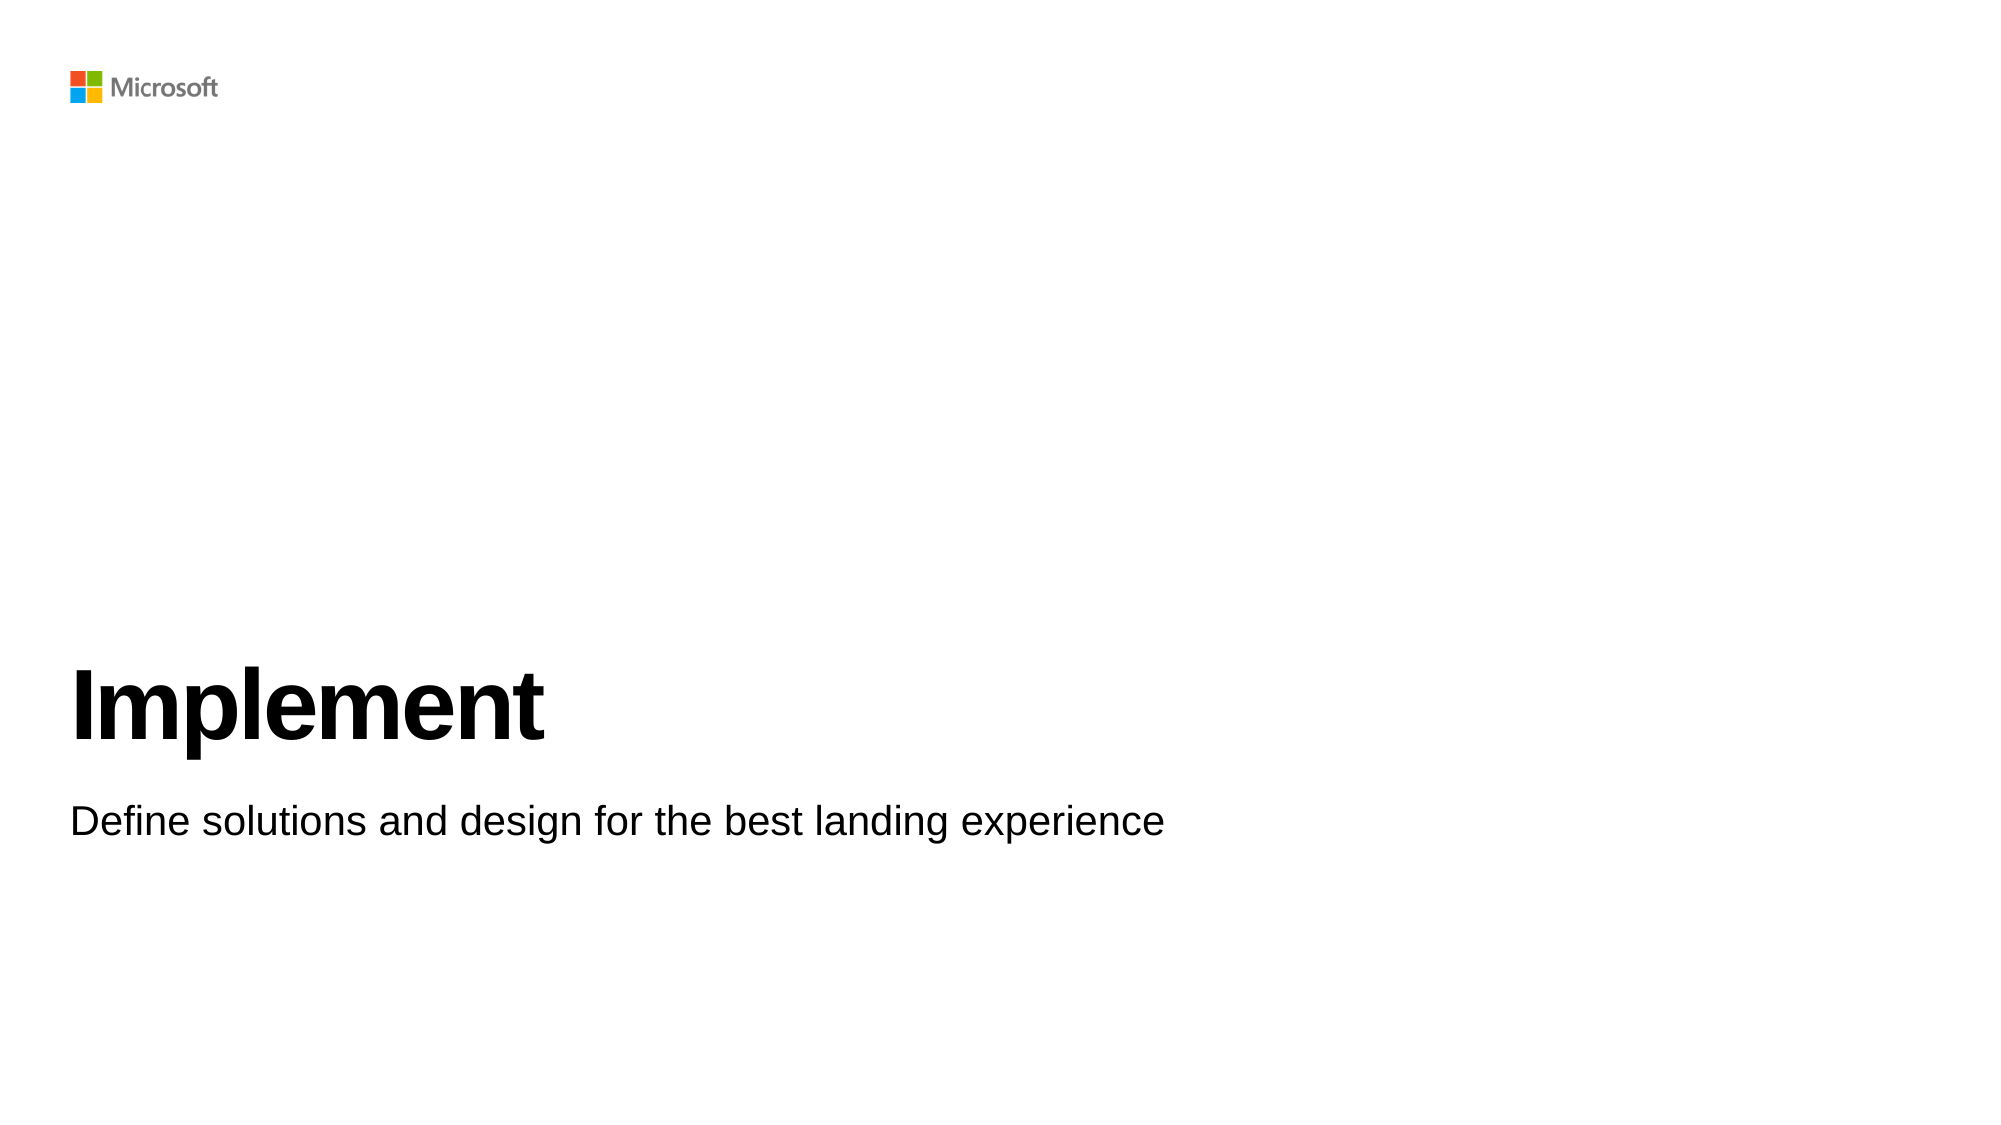

# Implement
Define solutions and design for the best landing experience